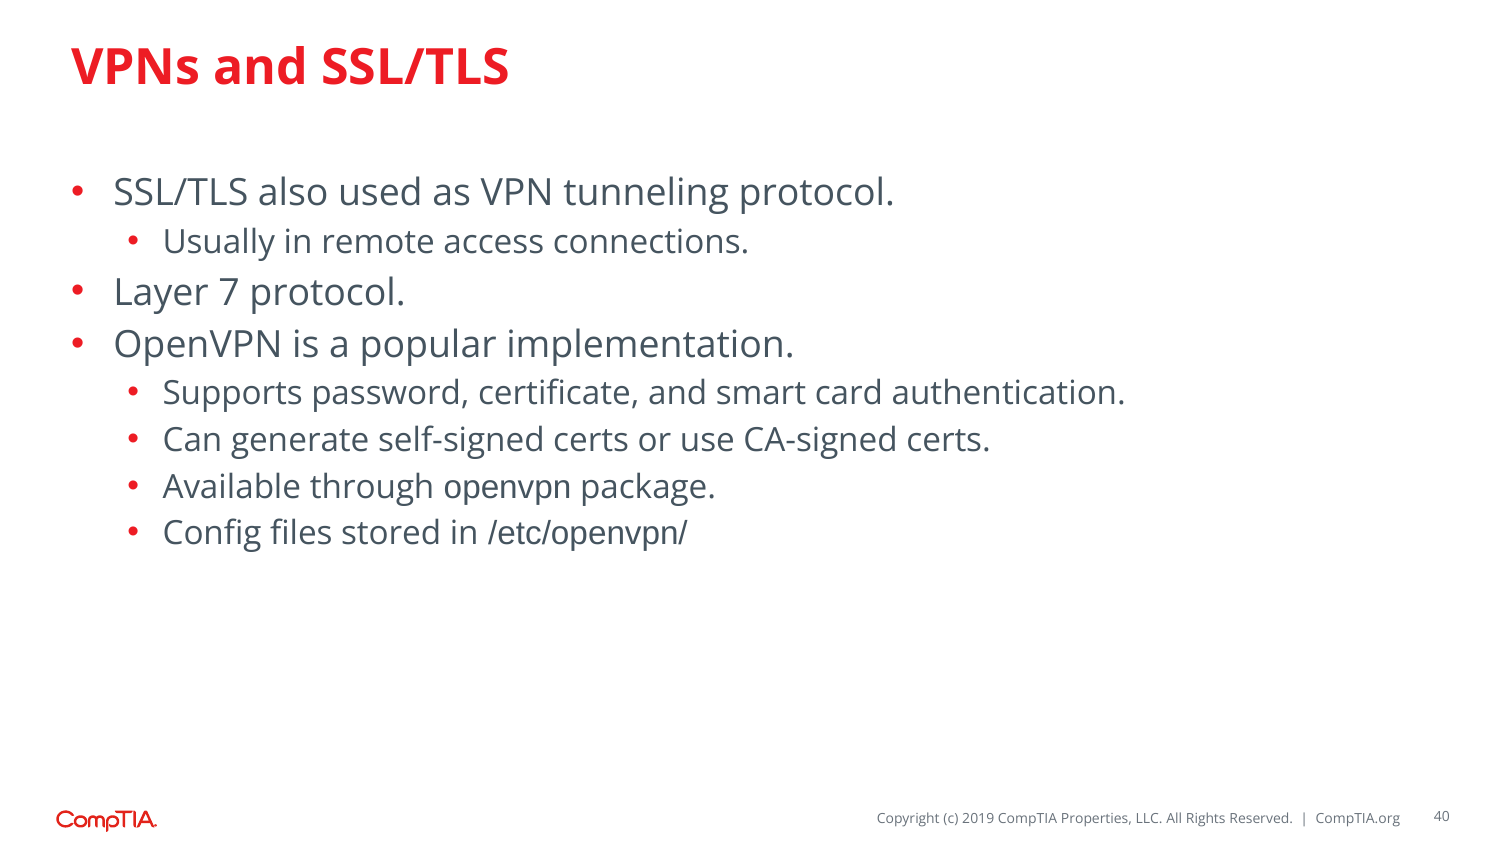

# VPNs and SSL/TLS
SSL/TLS also used as VPN tunneling protocol.
Usually in remote access connections.
Layer 7 protocol.
OpenVPN is a popular implementation.
Supports password, certificate, and smart card authentication.
Can generate self-signed certs or use CA-signed certs.
Available through openvpn package.
Config files stored in /etc/openvpn/
40